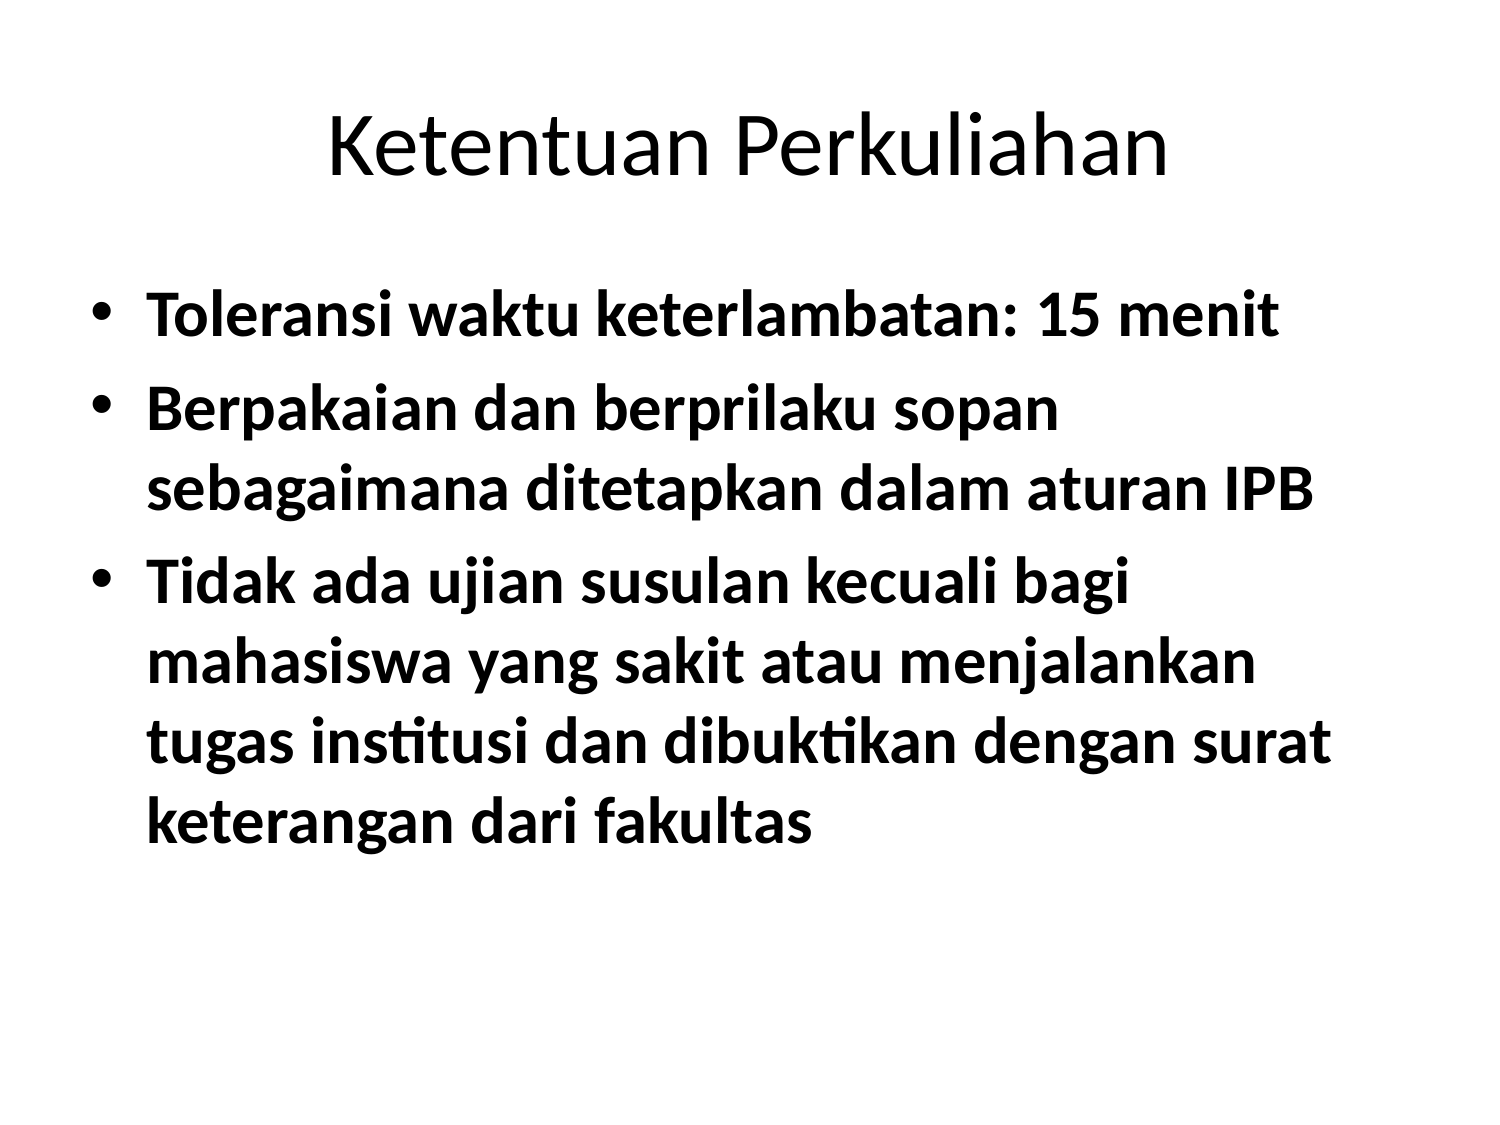

# Ketentuan Perkuliahan
Toleransi waktu keterlambatan: 15 menit
Berpakaian dan berprilaku sopan sebagaimana ditetapkan dalam aturan IPB
Tidak ada ujian susulan kecuali bagi mahasiswa yang sakit atau menjalankan tugas institusi dan dibuktikan dengan surat keterangan dari fakultas